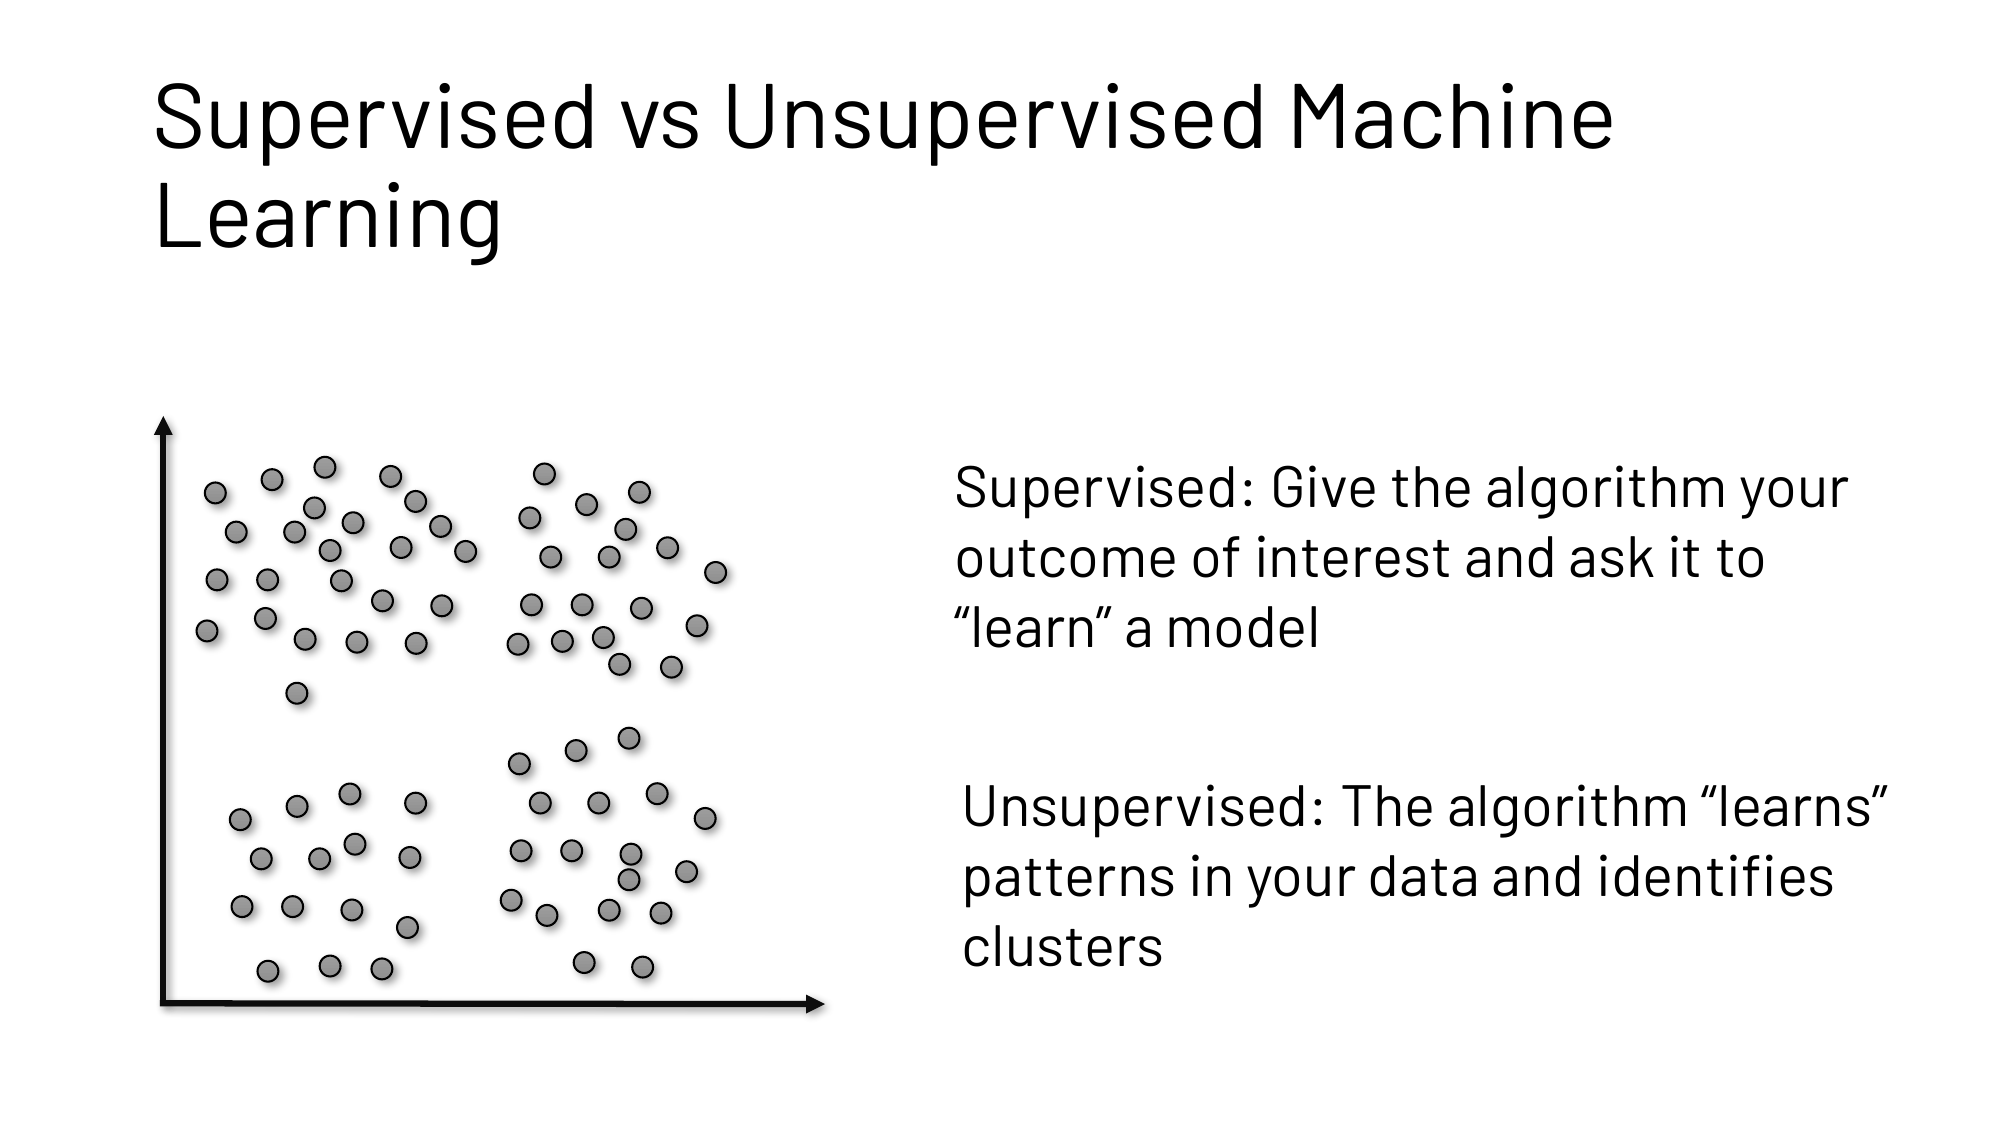

# Supervised vs Unsupervised Machine Learning
Supervised: Give the algorithm your outcome of interest and ask it to “learn” a model

Unsupervised: The algorithm “learns” patterns in your data and identifies clusters